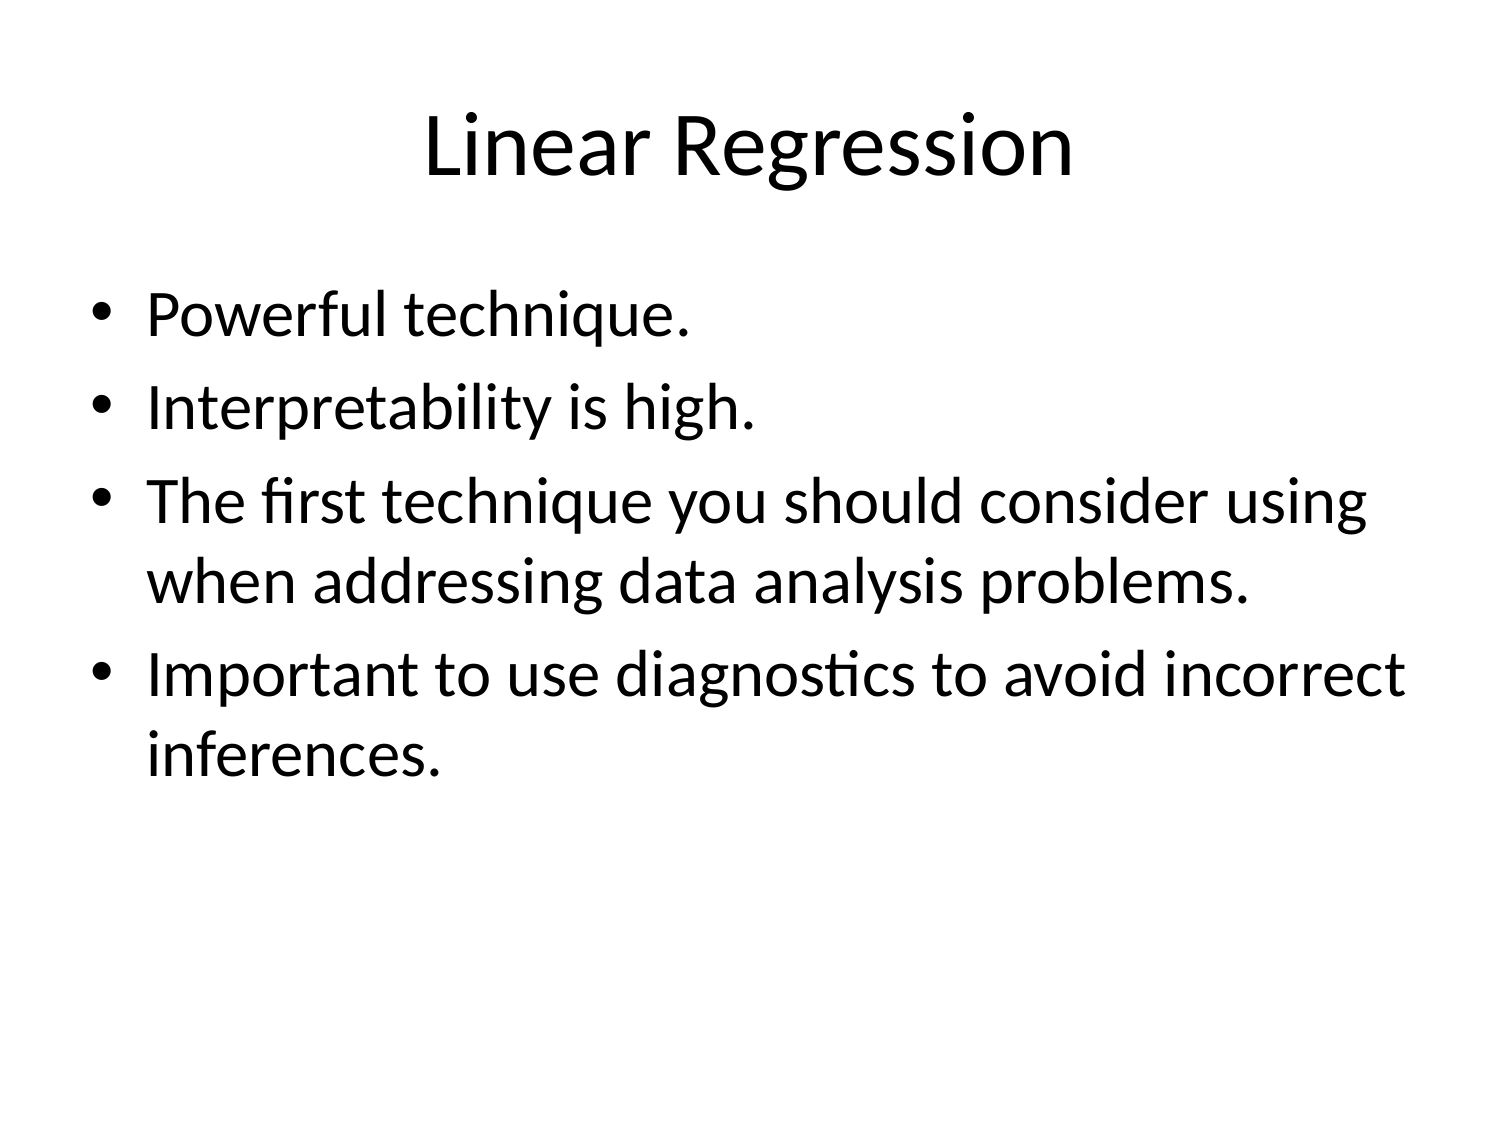

# Linear Regression
Powerful technique.
Interpretability is high.
The first technique you should consider using when addressing data analysis problems.
Important to use diagnostics to avoid incorrect inferences.